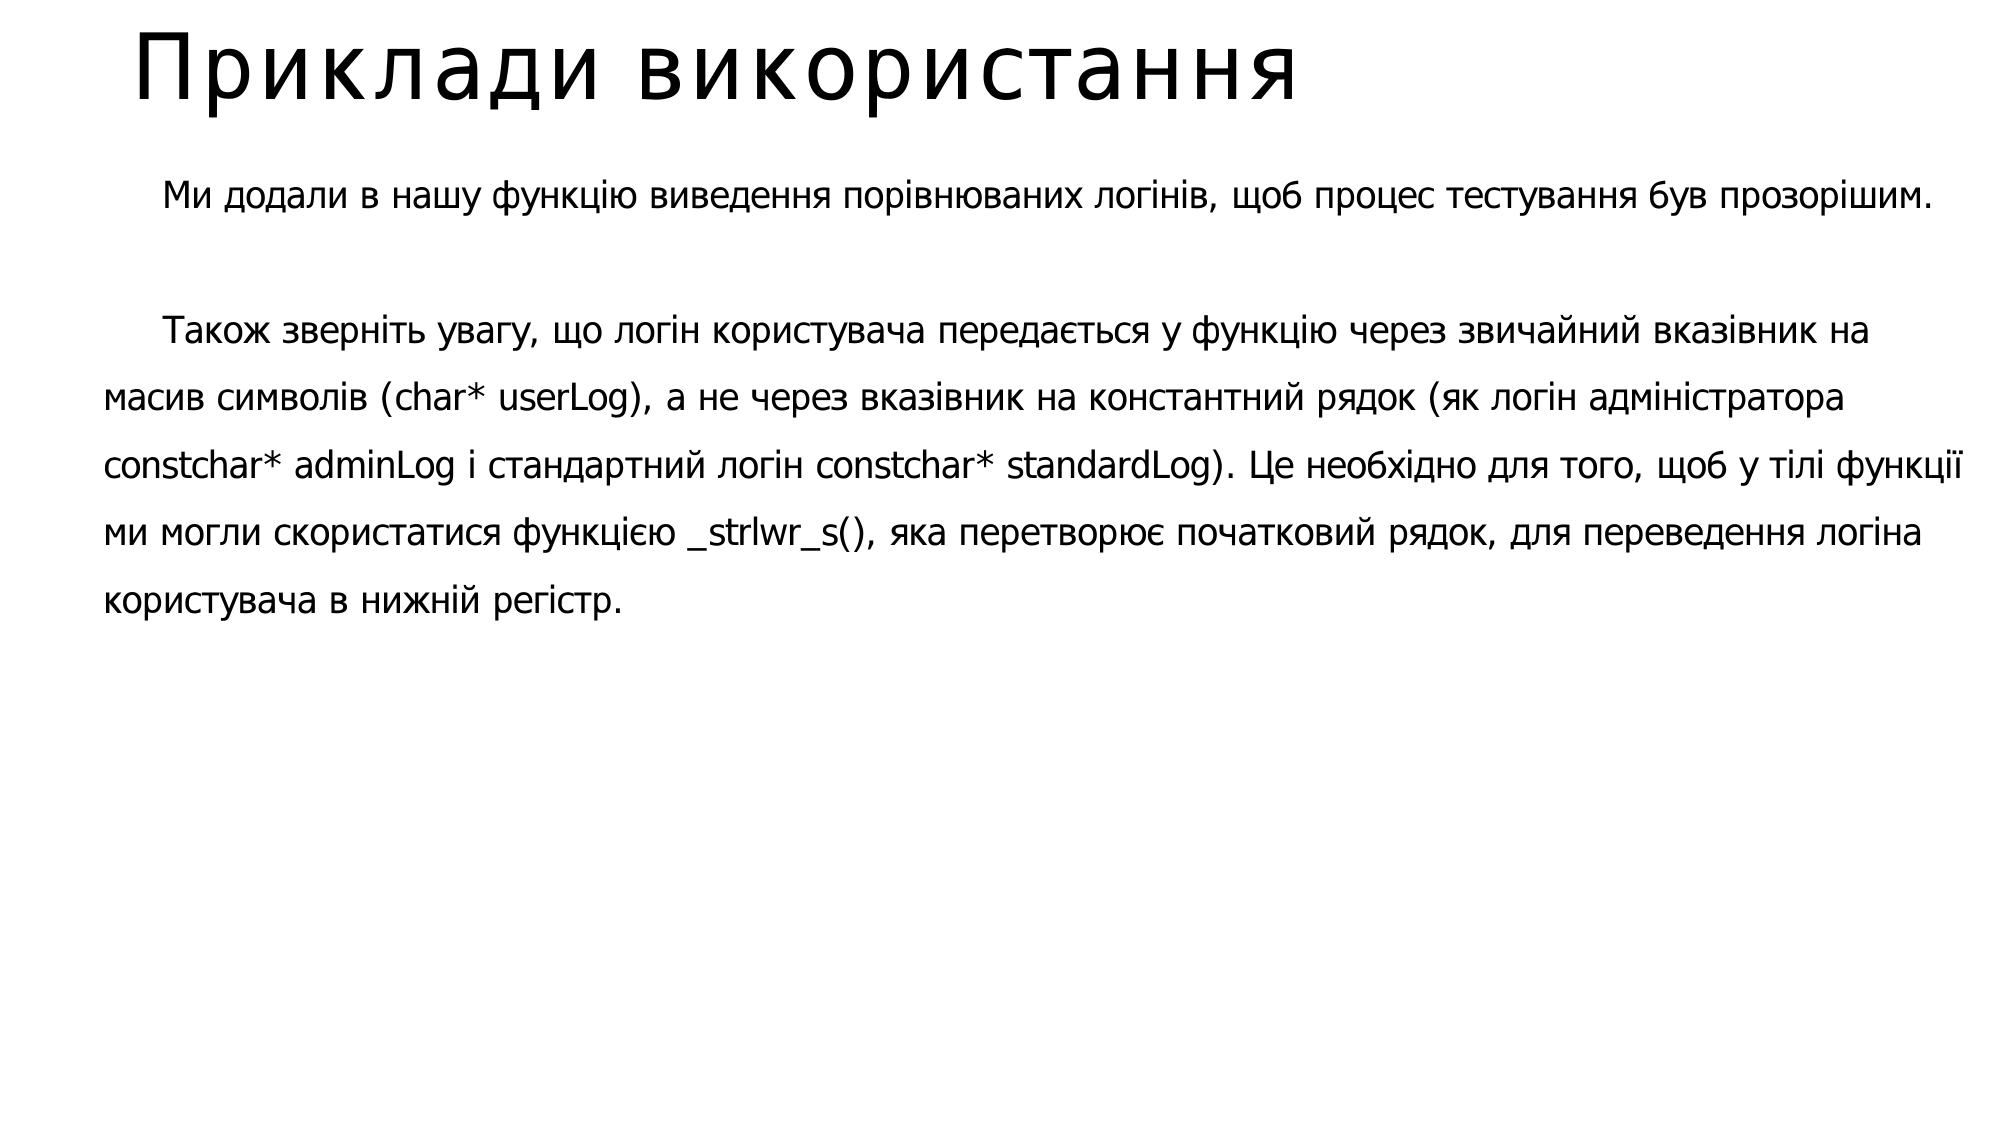

# Приклади використання
Ми додали в нашу функцію виведення порівнюваних логінів, щоб процес тестування був прозорішим.

Також зверніть увагу, що логін користувача передається у функцію через звичайний вказівник на масив символів (char* userLog), а не через вказівник на константний рядок (як логін адміністратора constchar* adminLog і стандартний логін constchar* standardLog). Це необхідно для того, щоб у тілі функції ми могли скористатися функцією _strlwr_s(), яка перетворює початковий рядок, для переведення логіна користувача в нижній регістр.